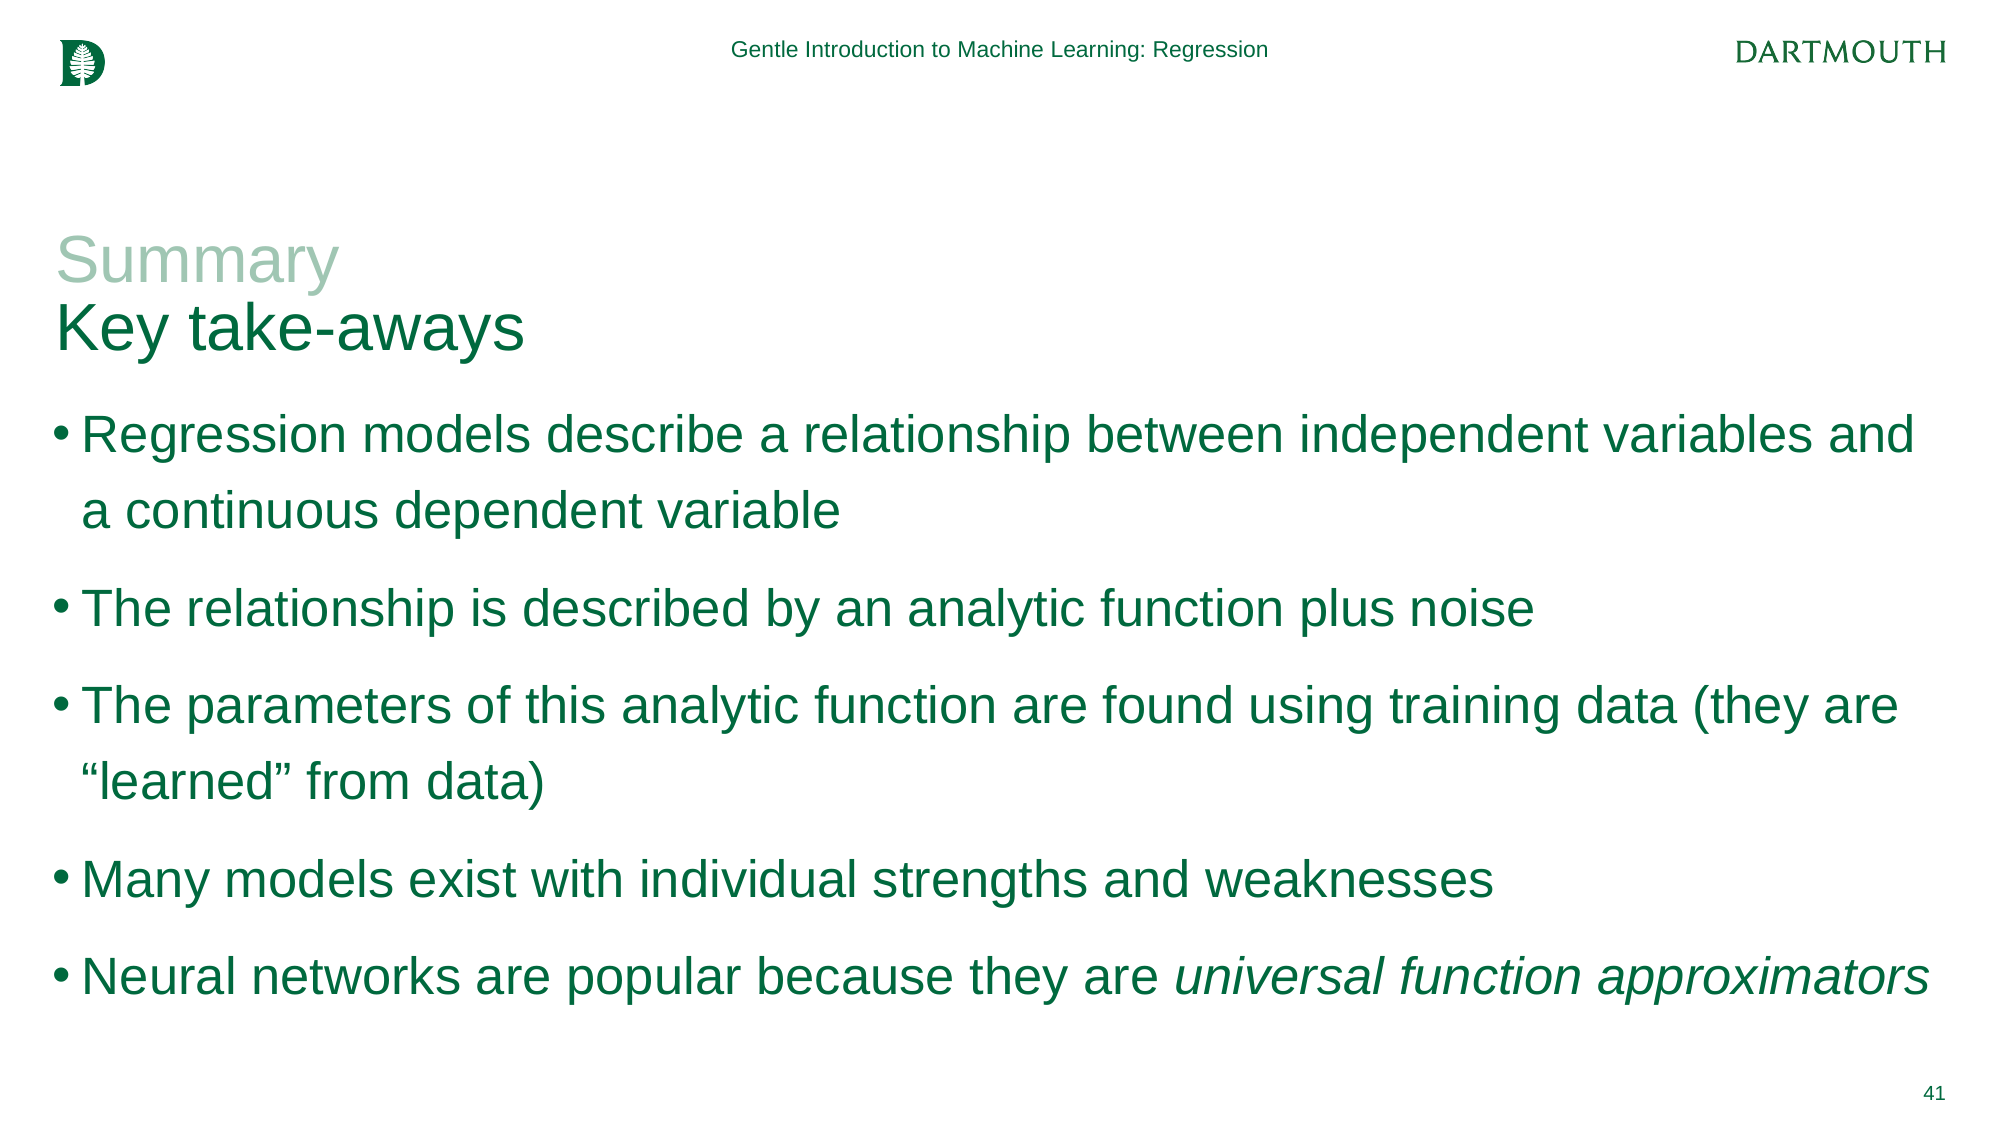

Gentle Introduction to Machine Learning: Regression
# Summary Key take-aways
Regression models describe a relationship between independent variables and a continuous dependent variable
The relationship is described by an analytic function plus noise
The parameters of this analytic function are found using training data (they are “learned” from data)
Many models exist with individual strengths and weaknesses
Neural networks are popular because they are universal function approximators
41